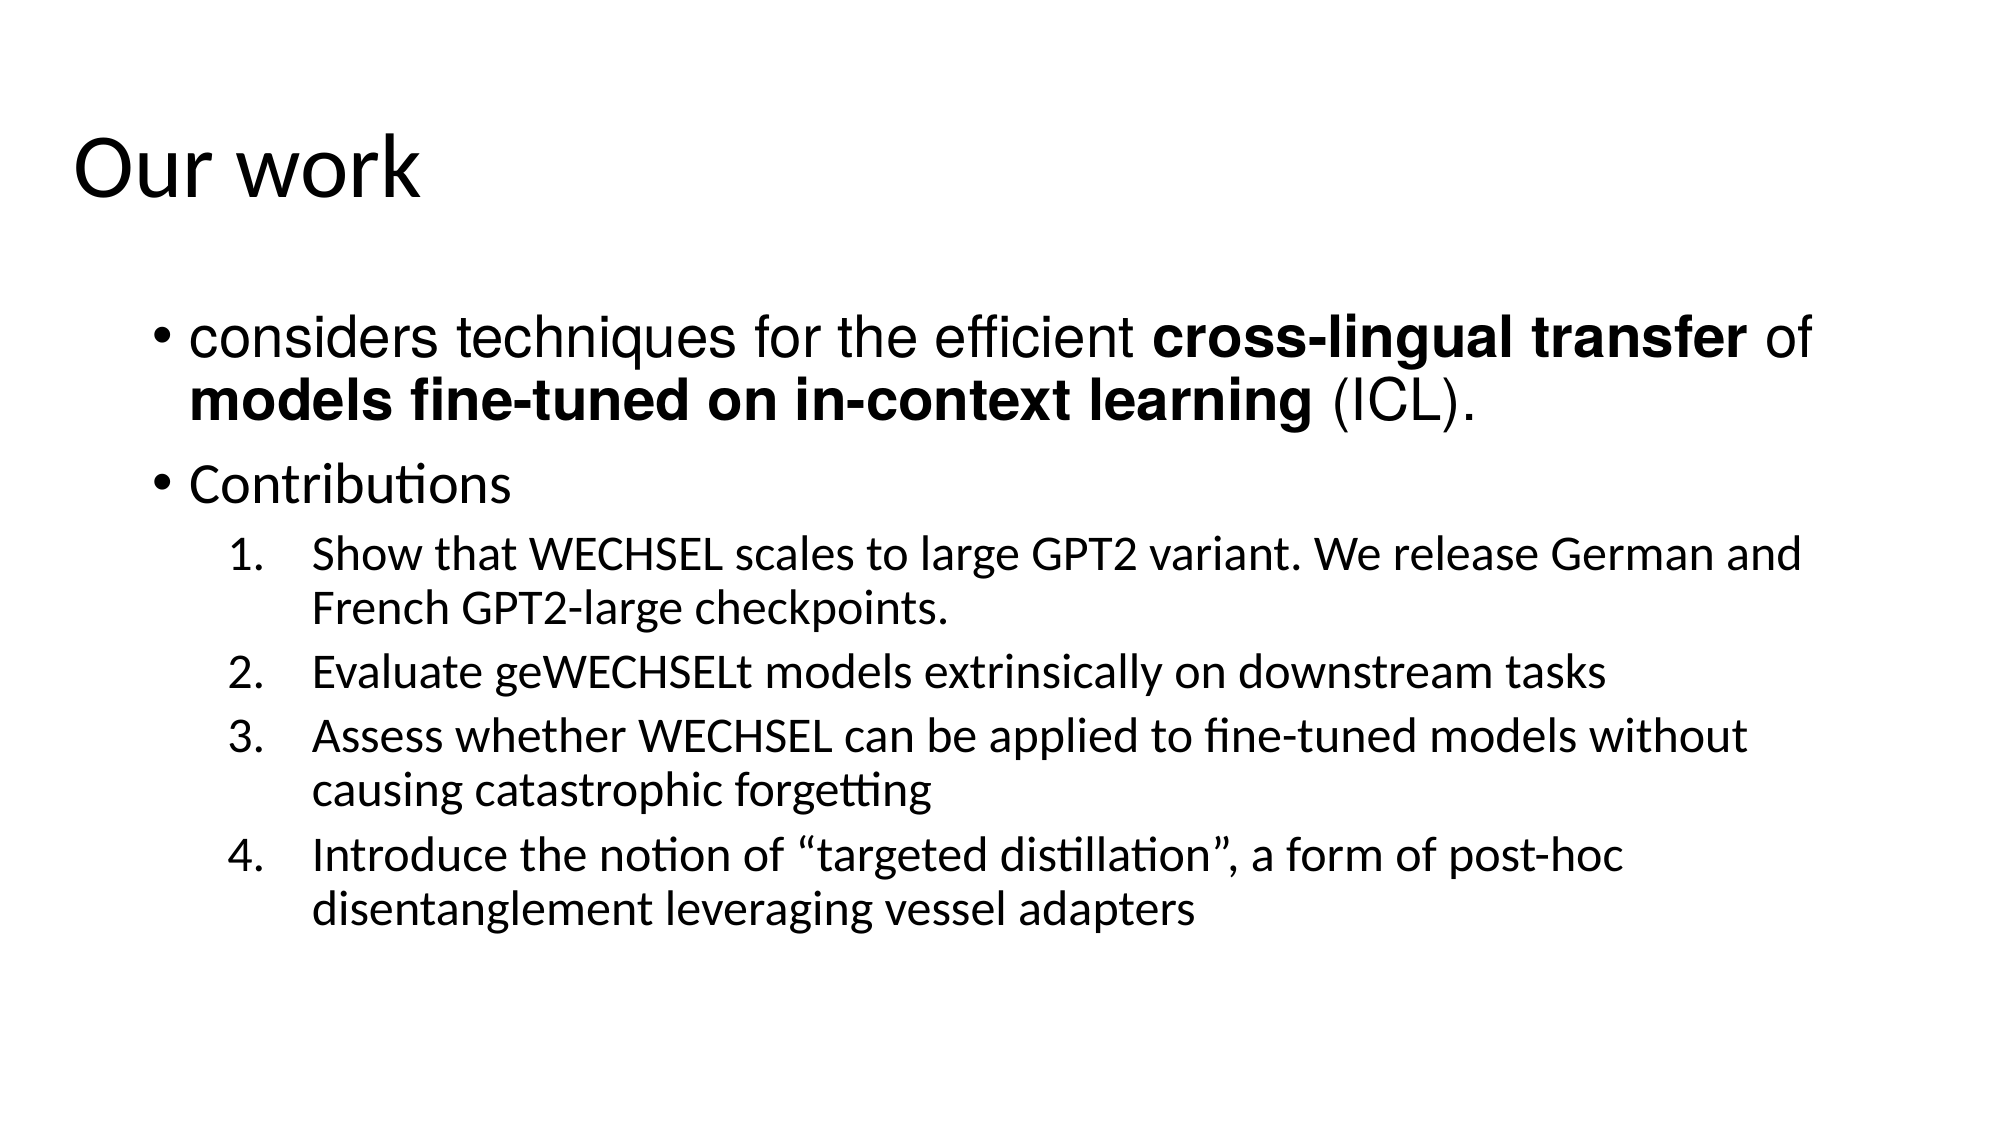

# Our work
considers techniques for the efficient cross-lingual transfer of models fine-tuned on in-context learning (ICL).
Contributions
Show that WECHSEL scales to large GPT2 variant. We release German and French GPT2-large checkpoints.
Evaluate geWECHSELt models extrinsically on downstream tasks
Assess whether WECHSEL can be applied to fine-tuned models without causing catastrophic forgetting
Introduce the notion of “targeted distillation”, a form of post-hoc disentanglement leveraging vessel adapters